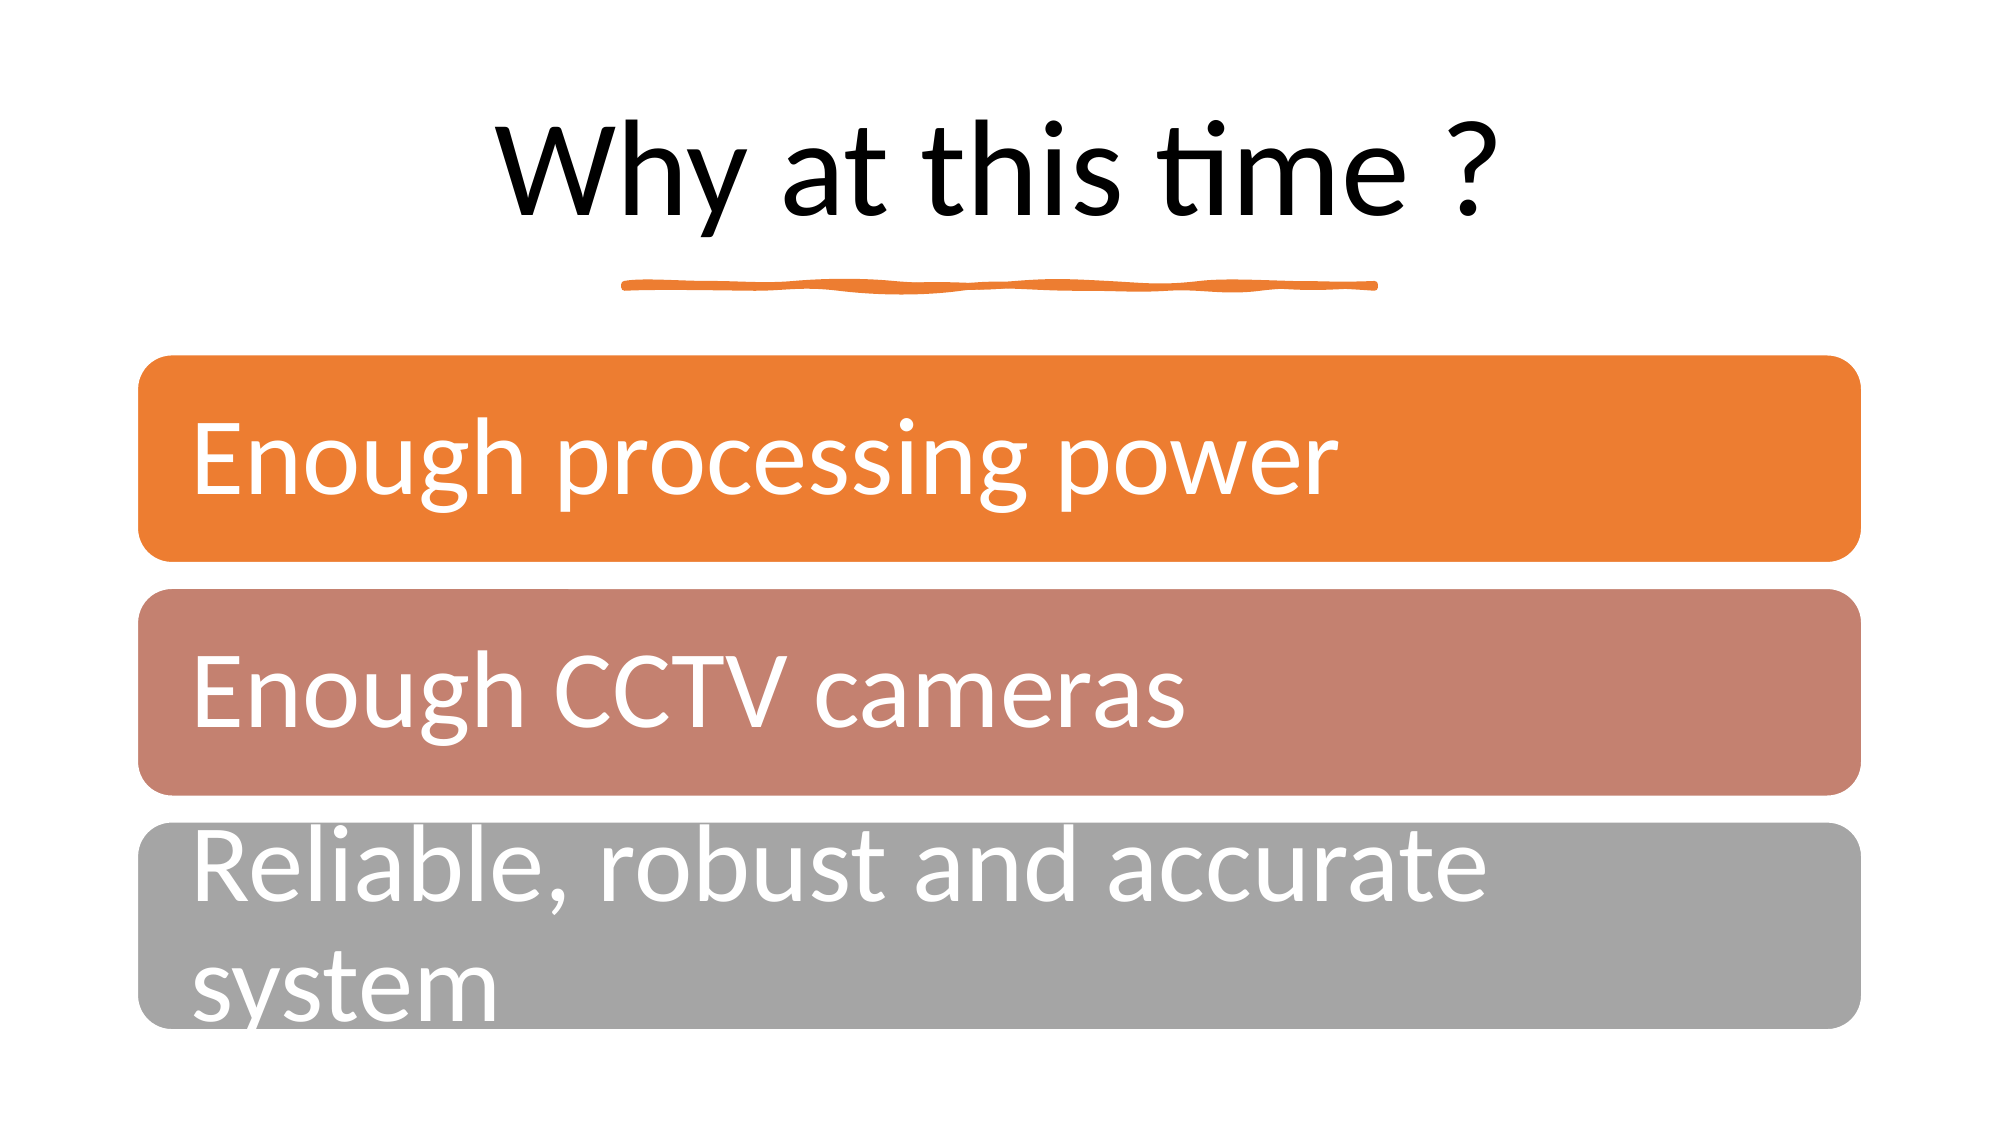

# Why at this time ?

Enough processing power
Enough CCTV cameras
Reliable, robust and accurate system